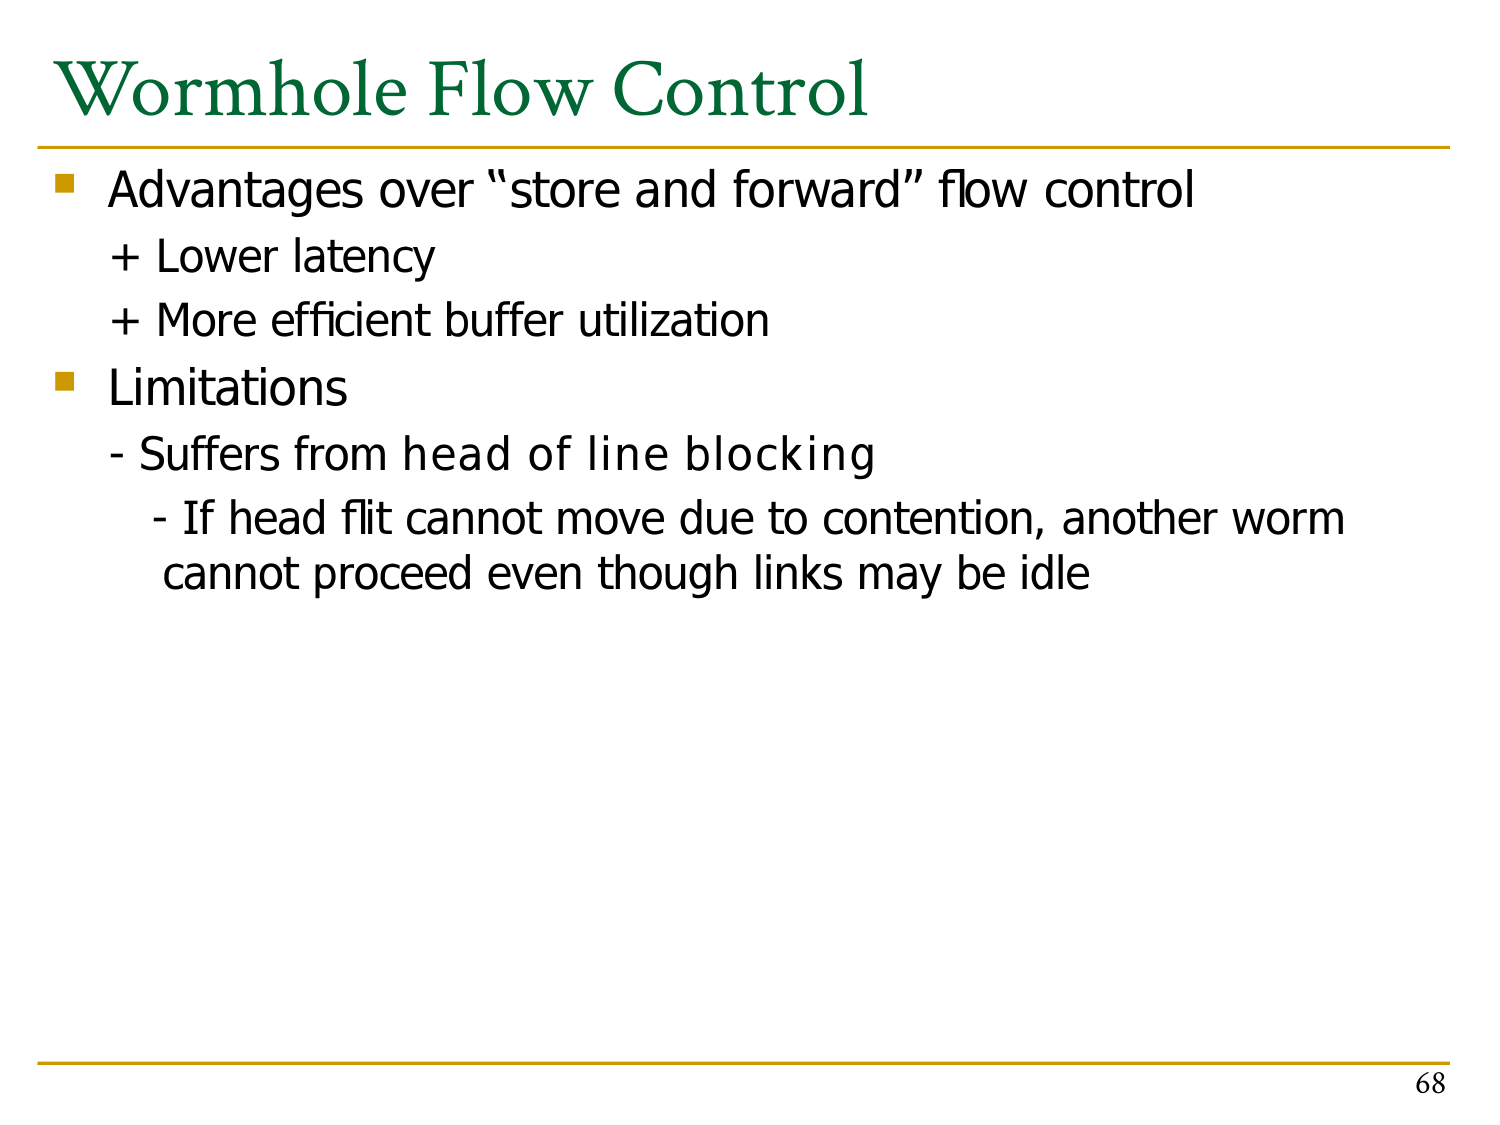

# Wormhole Flow Control
Advantages over “store and forward” flow control
+ Lower latency
+ More efficient buffer utilization
Limitations
- Suffers from head of line blocking
   - If head flit cannot move due to contention, another worm cannot proceed even though links may be idle

Switching Fabric
Outputs
Input Queues
1
1

1
2
1
Idle!
2
2

2
2
1
HOL Blocking
68